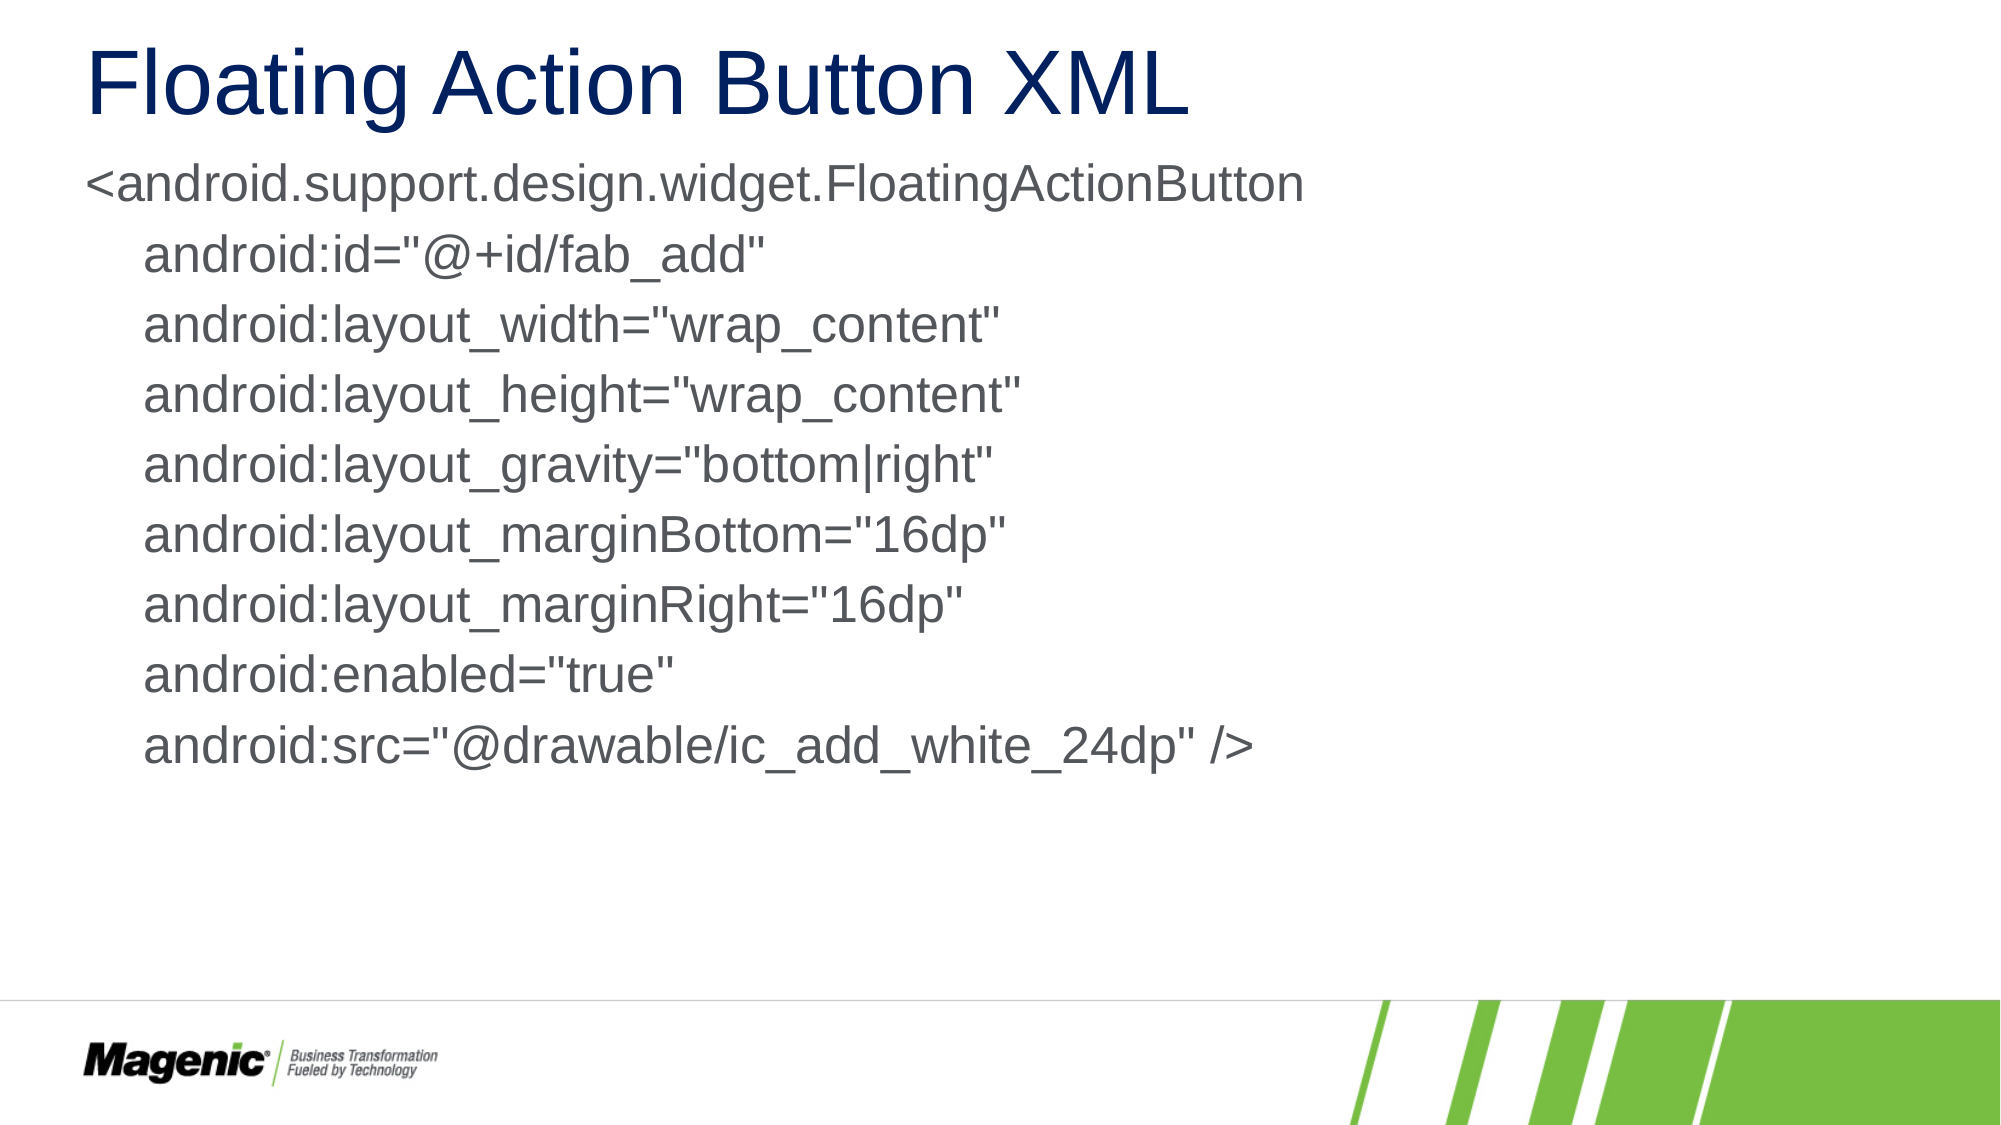

# Floating Action Button XML
<android.support.design.widget.FloatingActionButton
    android:id="@+id/fab_add"
    android:layout_width="wrap_content"
    android:layout_height="wrap_content"
    android:layout_gravity="bottom|right"
    android:layout_marginBottom="16dp"
    android:layout_marginRight="16dp"
    android:enabled="true"
    android:src="@drawable/ic_add_white_24dp" />